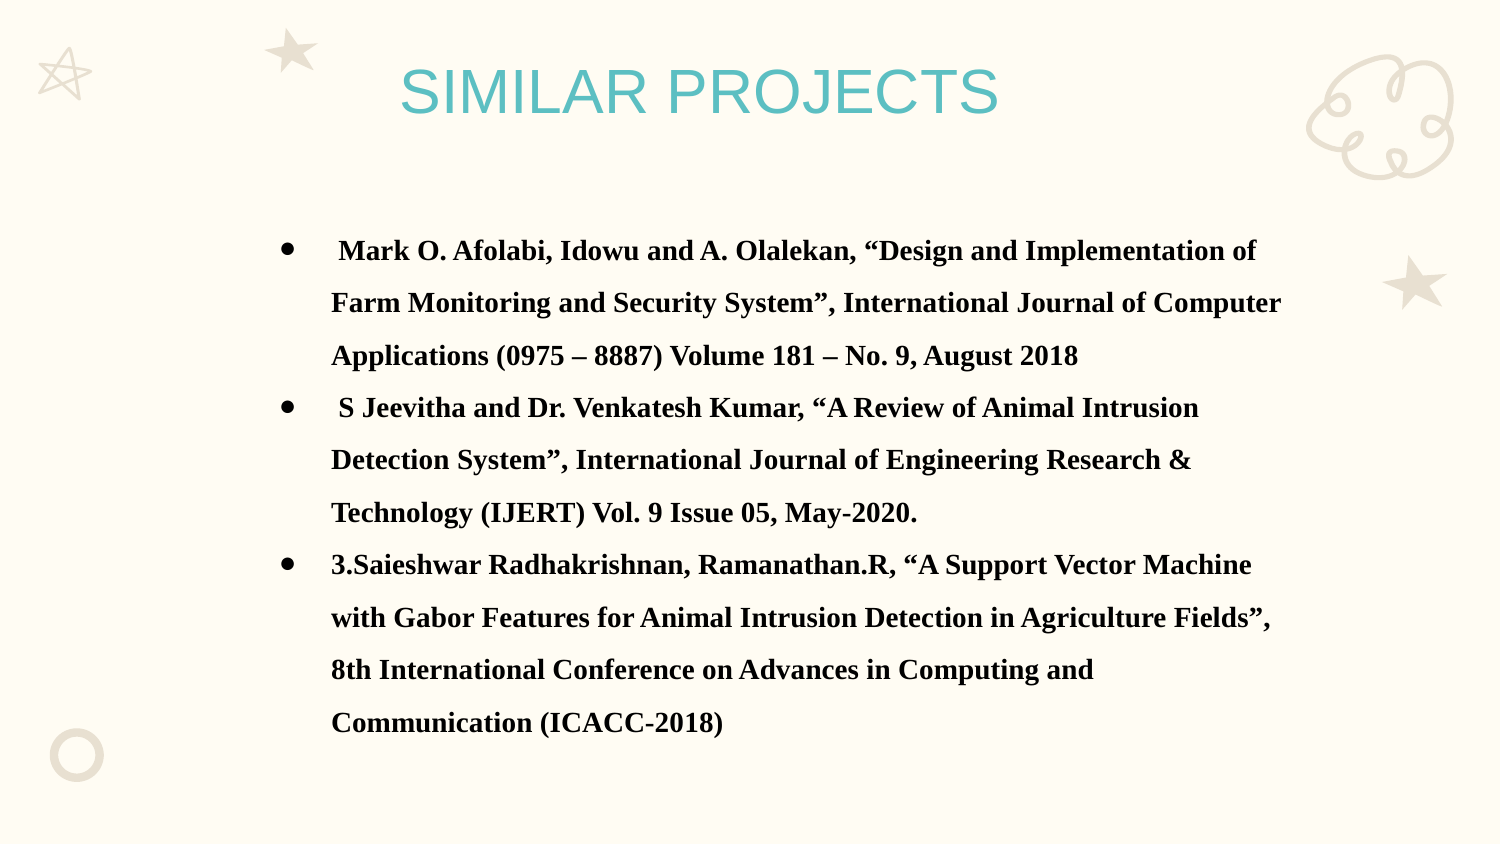

# SIMILAR PROJECTS

 Mark O. Afolabi, Idowu and A. Olalekan, “Design and Implementation of Farm Monitoring and Security System”, International Journal of Computer Applications (0975 – 8887) Volume 181 – No. 9, August 2018
 S Jeevitha and Dr. Venkatesh Kumar, “A Review of Animal Intrusion Detection System”, International Journal of Engineering Research & Technology (IJERT) Vol. 9 Issue 05, May-2020.
3.Saieshwar Radhakrishnan, Ramanathan.R, “A Support Vector Machine with Gabor Features for Animal Intrusion Detection in Agriculture Fields”, 8th International Conference on Advances in Computing and Communication (ICACC-2018)